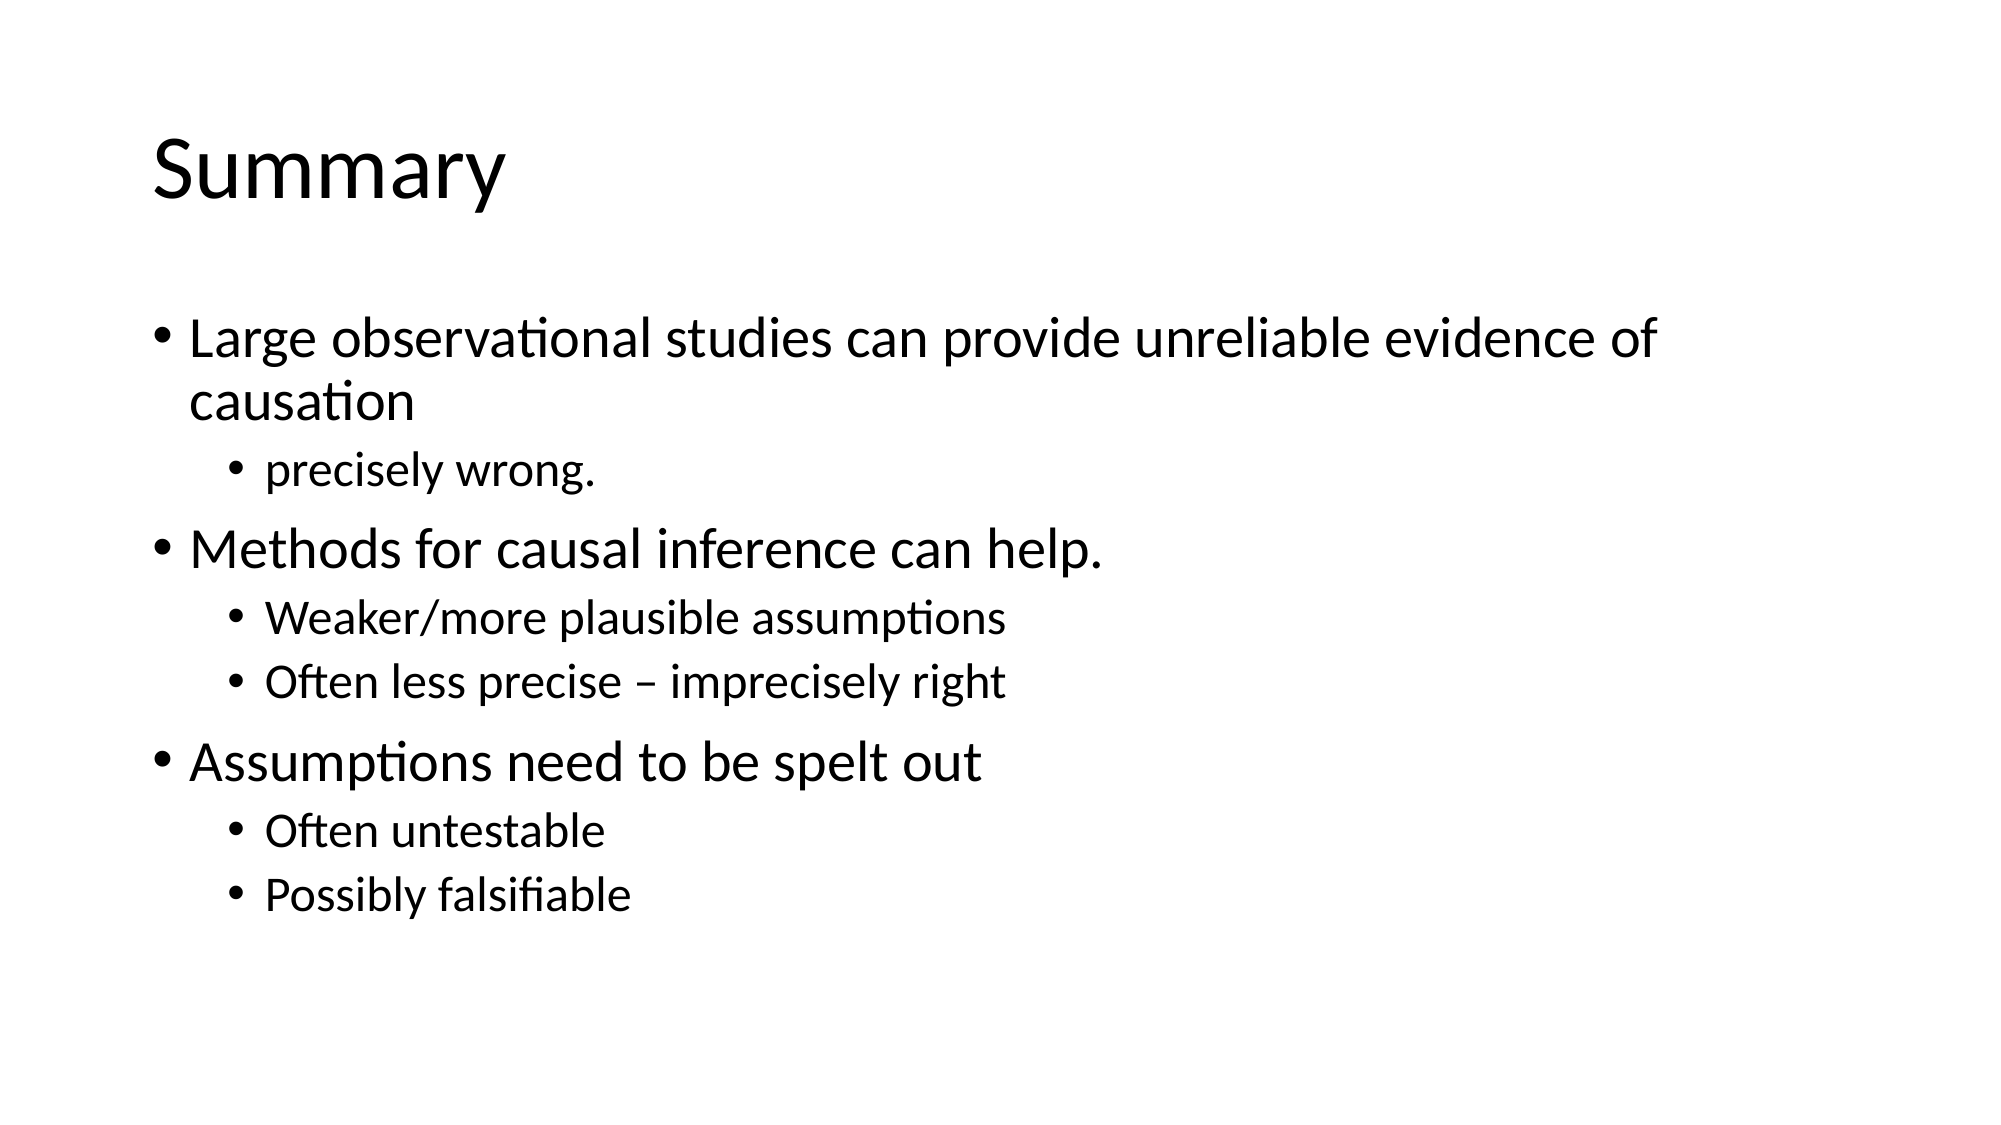

# Summary
Large observational studies can provide unreliable evidence of causation
precisely wrong.
Methods for causal inference can help.
Weaker/more plausible assumptions
Often less precise – imprecisely right
Assumptions need to be spelt out
Often untestable
Possibly falsifiable